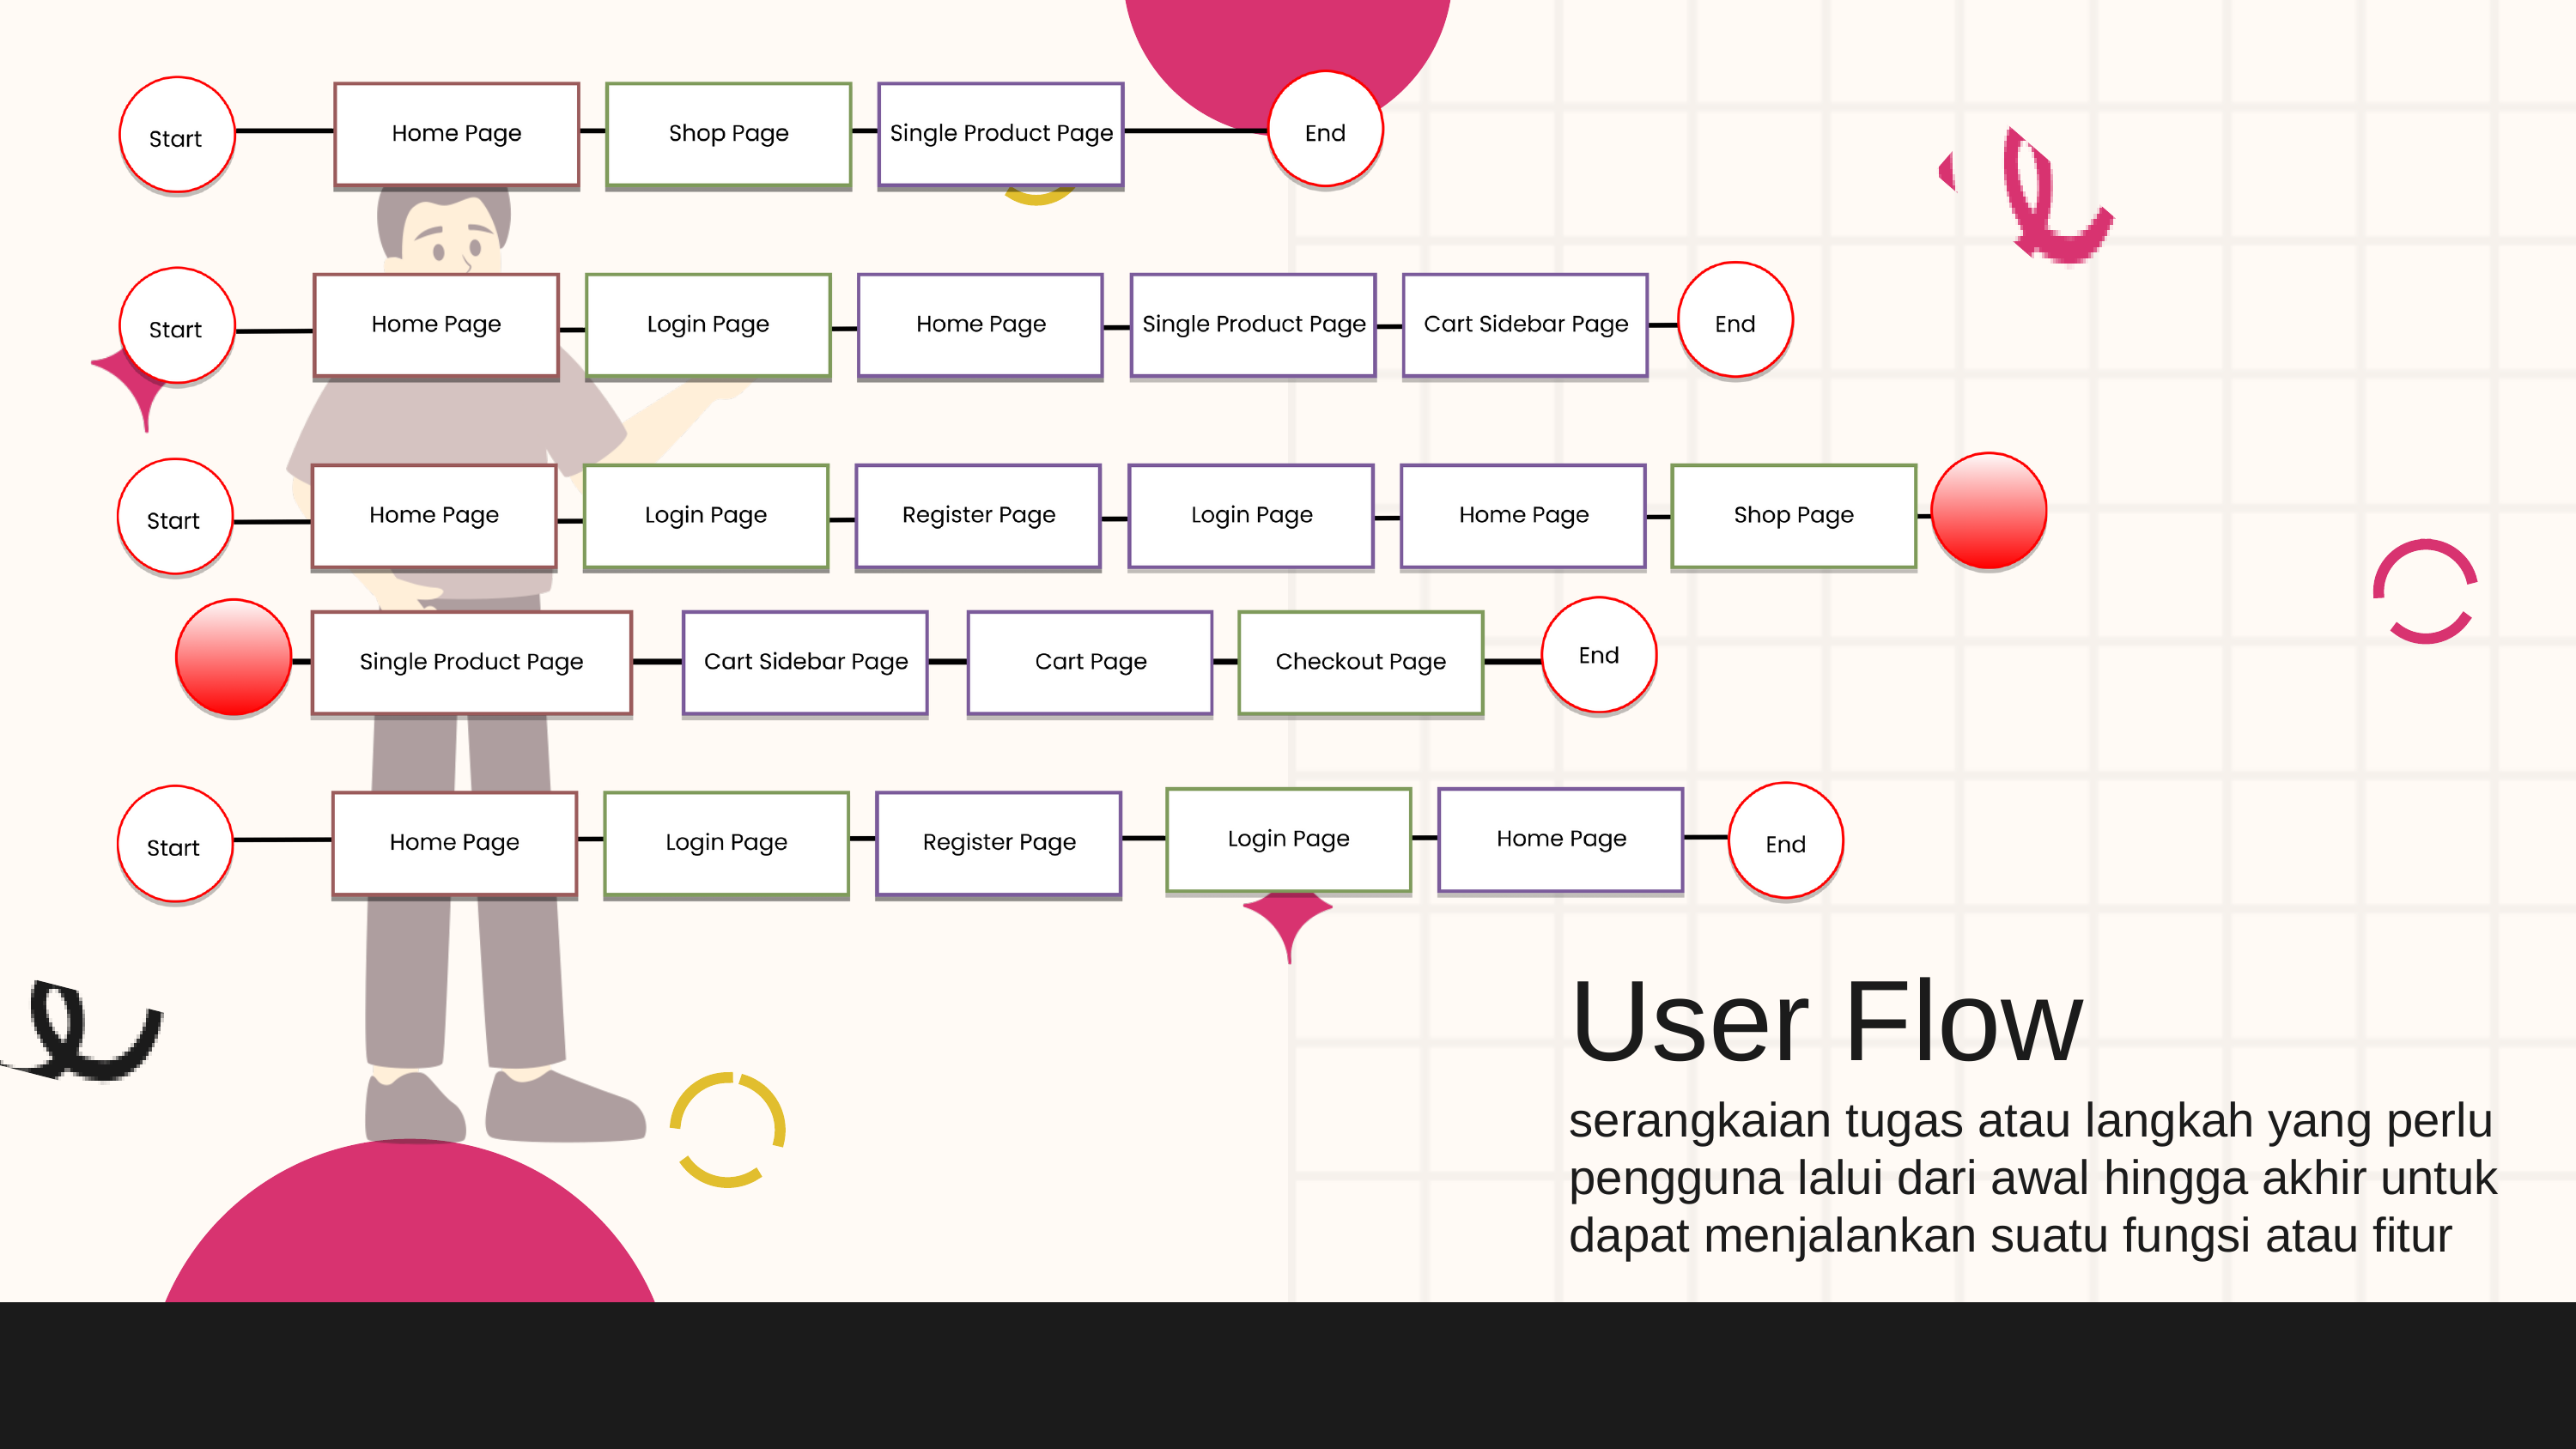

User Flow

serangkaian tugas atau langkah yang perlu pengguna lalui dari awal hingga akhir untuk dapat menjalankan suatu fungsi atau fitur